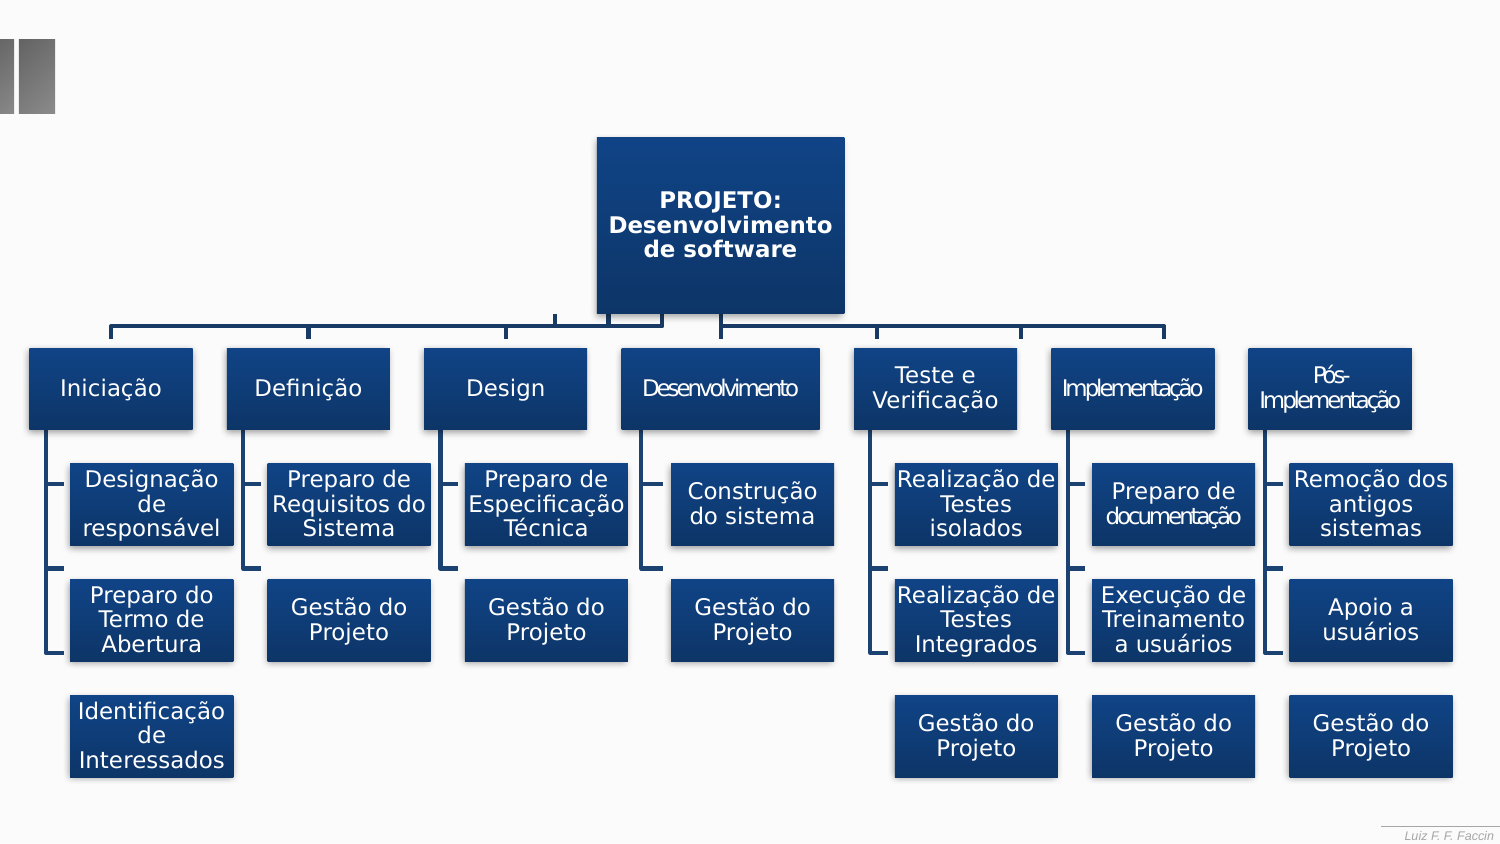

PROJETO: Desenvolvimento de software
Iniciação
Designação de responsável
Preparo do Termo de Abertura
Identificação de Interessados
Definição
Preparo de Requisitos do Sistema
Gestão do Projeto
Design
Preparo de Especificação Técnica
Gestão do Projeto
Desenvolvimento
Construção do sistema
Gestão do Projeto
Teste e Verificação
Realização de Testes isolados
Realização de Testes Integrados
Gestão do Projeto
Implementação
Preparo de documentação
Execução de Treinamento a usuários
Gestão do Projeto
Pós-Implementação
Remoção dos antigos sistemas
Apoio a usuários
Gestão do Projeto